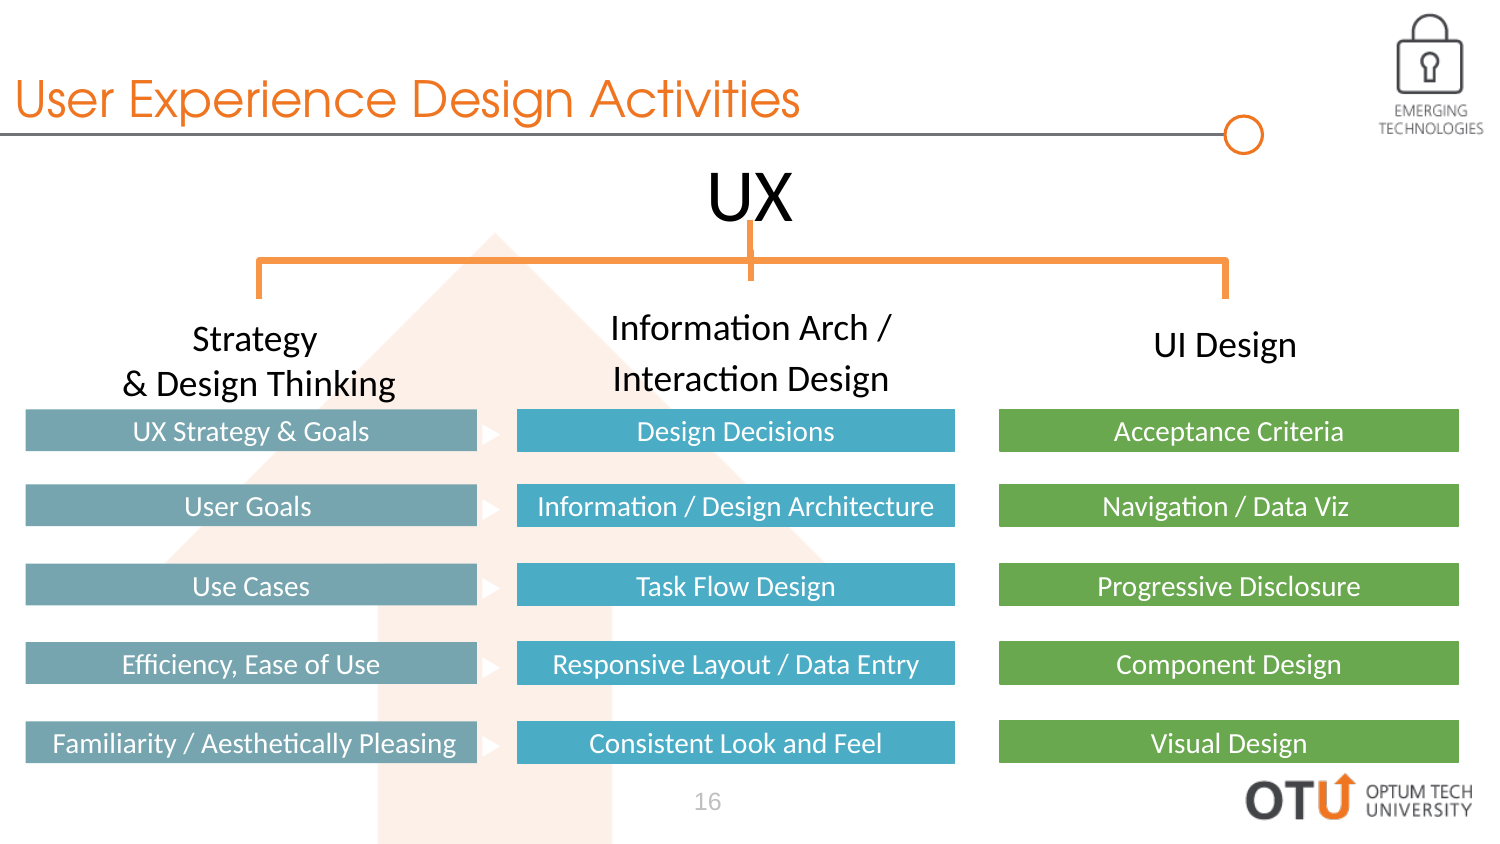

User Experience Design Activities
UX

Information Arch / Interaction Design

Strategy
& Design Thinking

UI Design

UX Strategy & Goals
Design Decisions
Acceptance Criteria

User Goals
Information / Design Architecture
Navigation / Data Viz

Use Cases
Progressive Disclosure
Task Flow Design

Efficiency, Ease of Use
Responsive Layout / Data Entry
Component Design

Visual Design
 Familiarity / Aesthetically Pleasing
Consistent Look and Feel

16